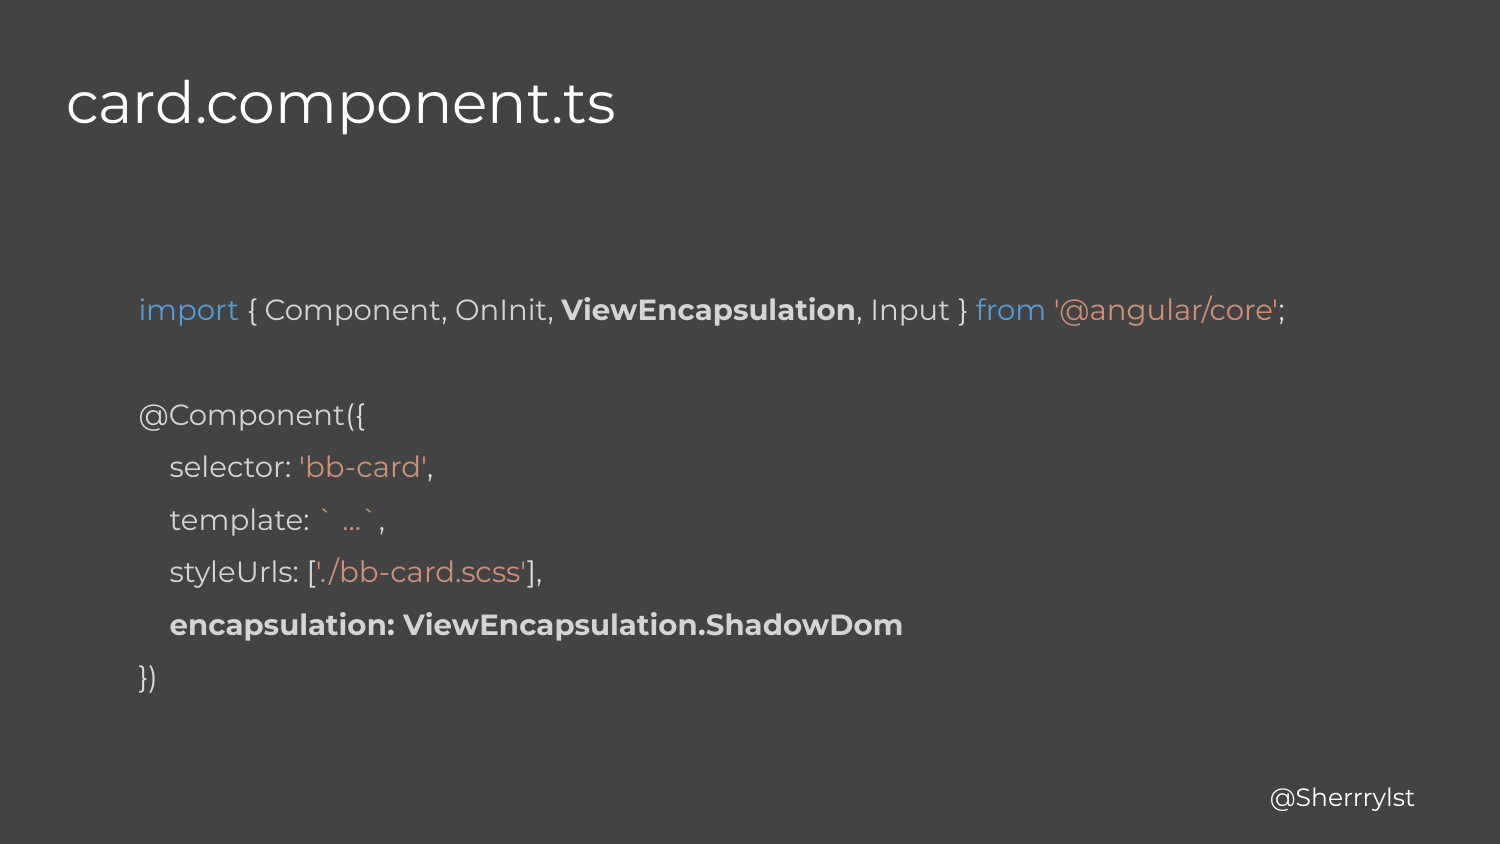

# card.component.ts
import { Component, OnInit, ViewEncapsulation, Input } from '@angular/core';

@Component({
    selector: 'bb-card',
    template: ` ...`,
    styleUrls: ['./bb-card.scss'],
    encapsulation: ViewEncapsulation.ShadowDom
})
@Sherrrylst